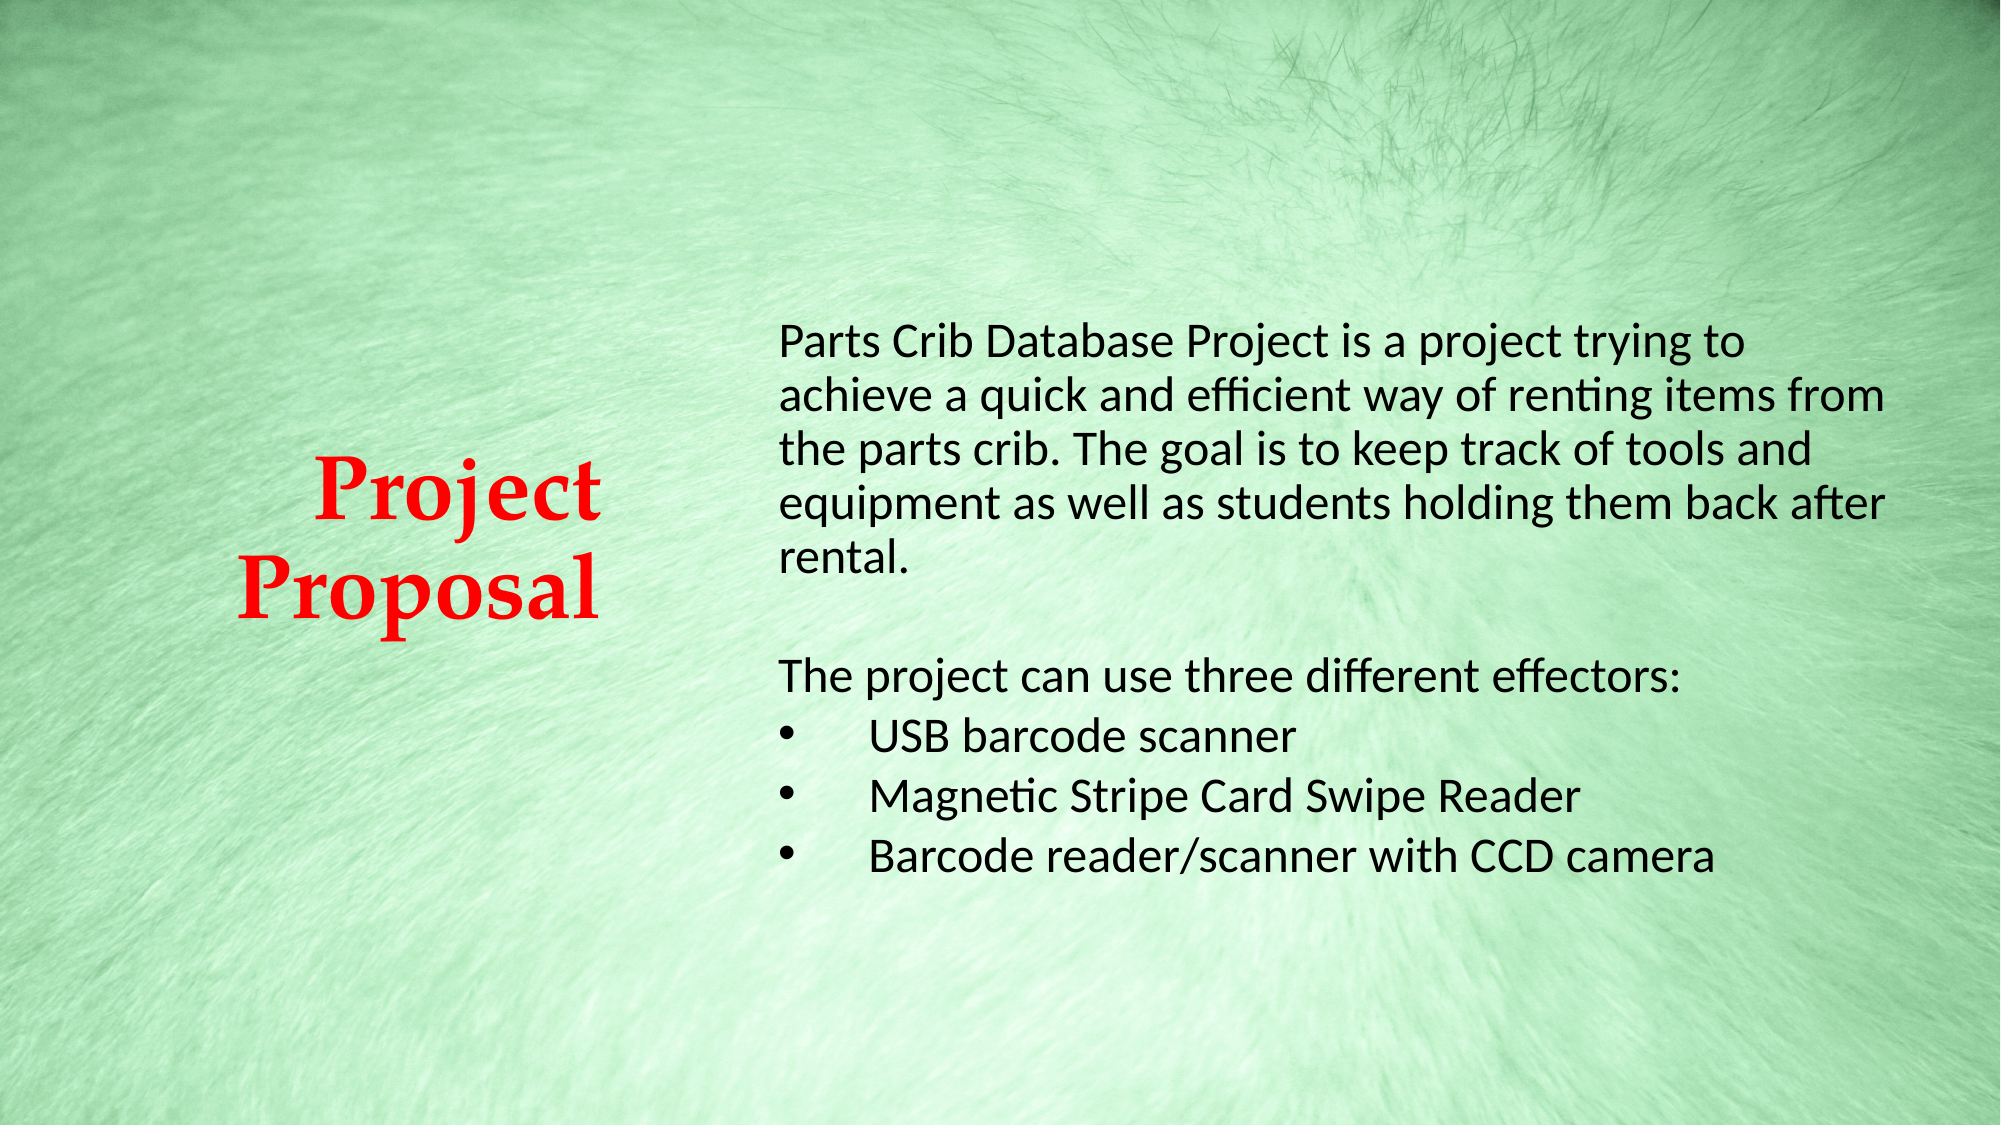

Parts Crib Database Project is a project trying to achieve a quick and efficient way of renting items from the parts crib. The goal is to keep track of tools and equipment as well as students holding them back after rental.

# Project Proposal
The project can use three different effectors:
   USB barcode scanner
   Magnetic Stripe Card Swipe Reader
   Barcode reader/scanner with CCD camera